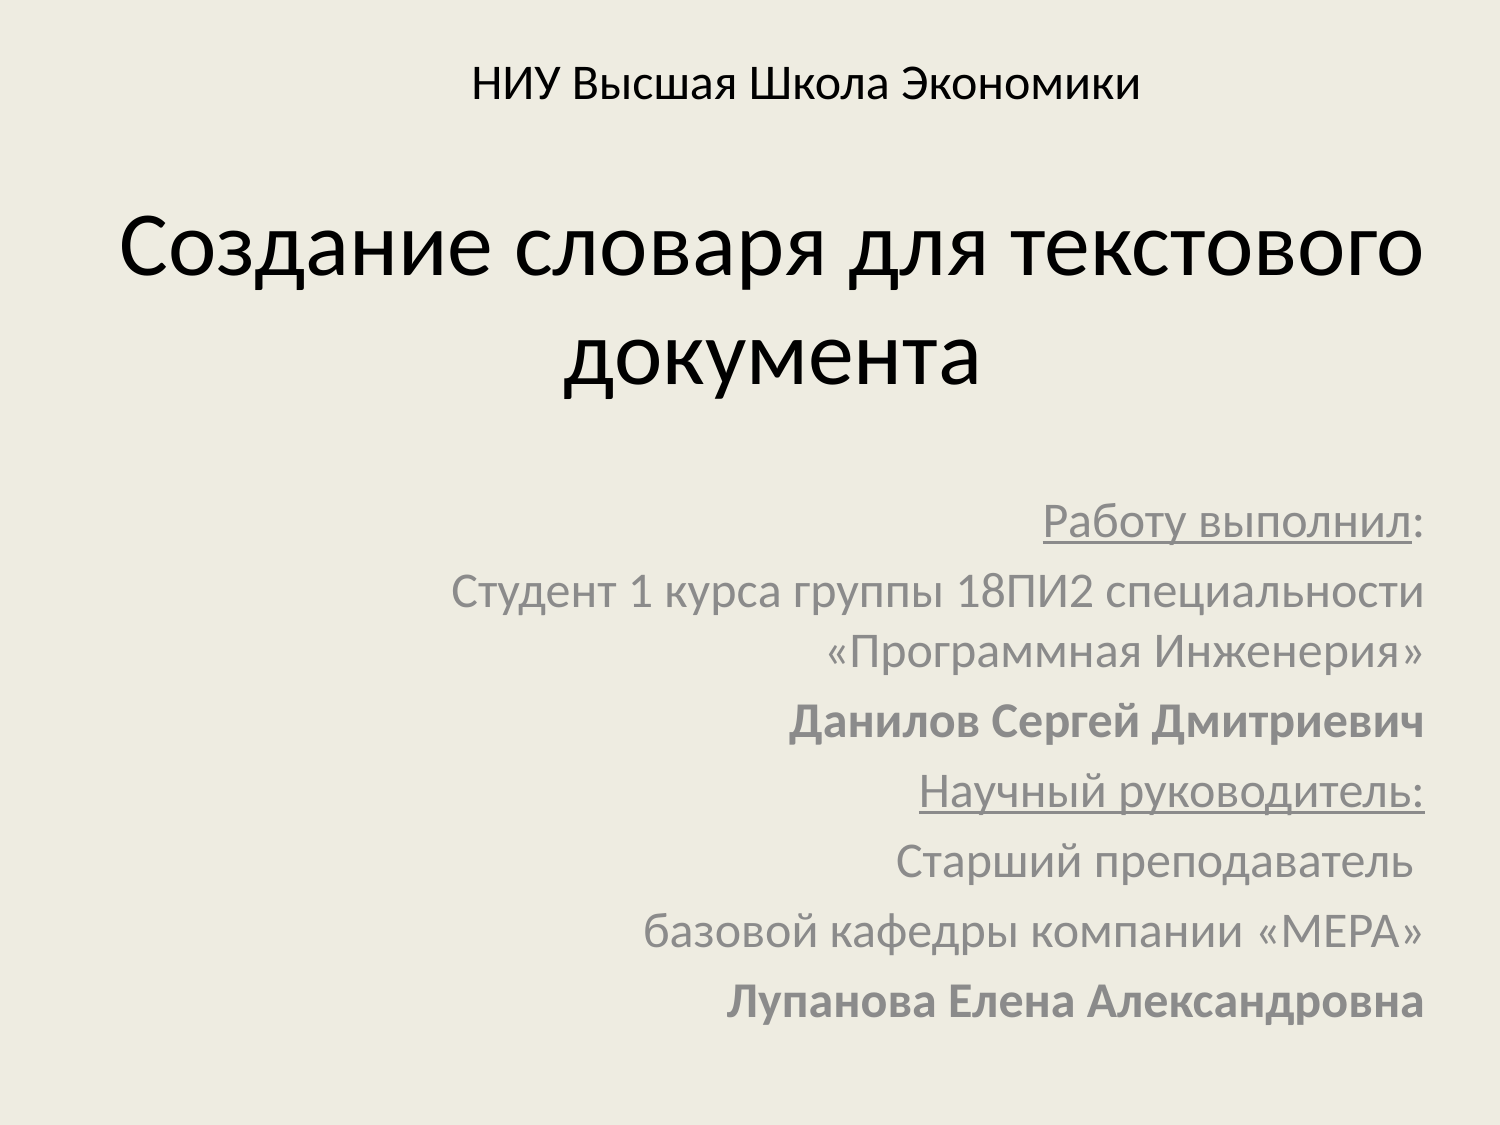

НИУ Высшая Школа Экономики
# Создание словаря для текстового документа
Работу выполнил:
Студент 1 курса группы 18ПИ2 специальности «Программная Инженерия»
Данилов Сергей Дмитриевич
Научный руководитель:
Старший преподаватель
базовой кафедры компании «МЕРА»
Лупанова Елена Александровна